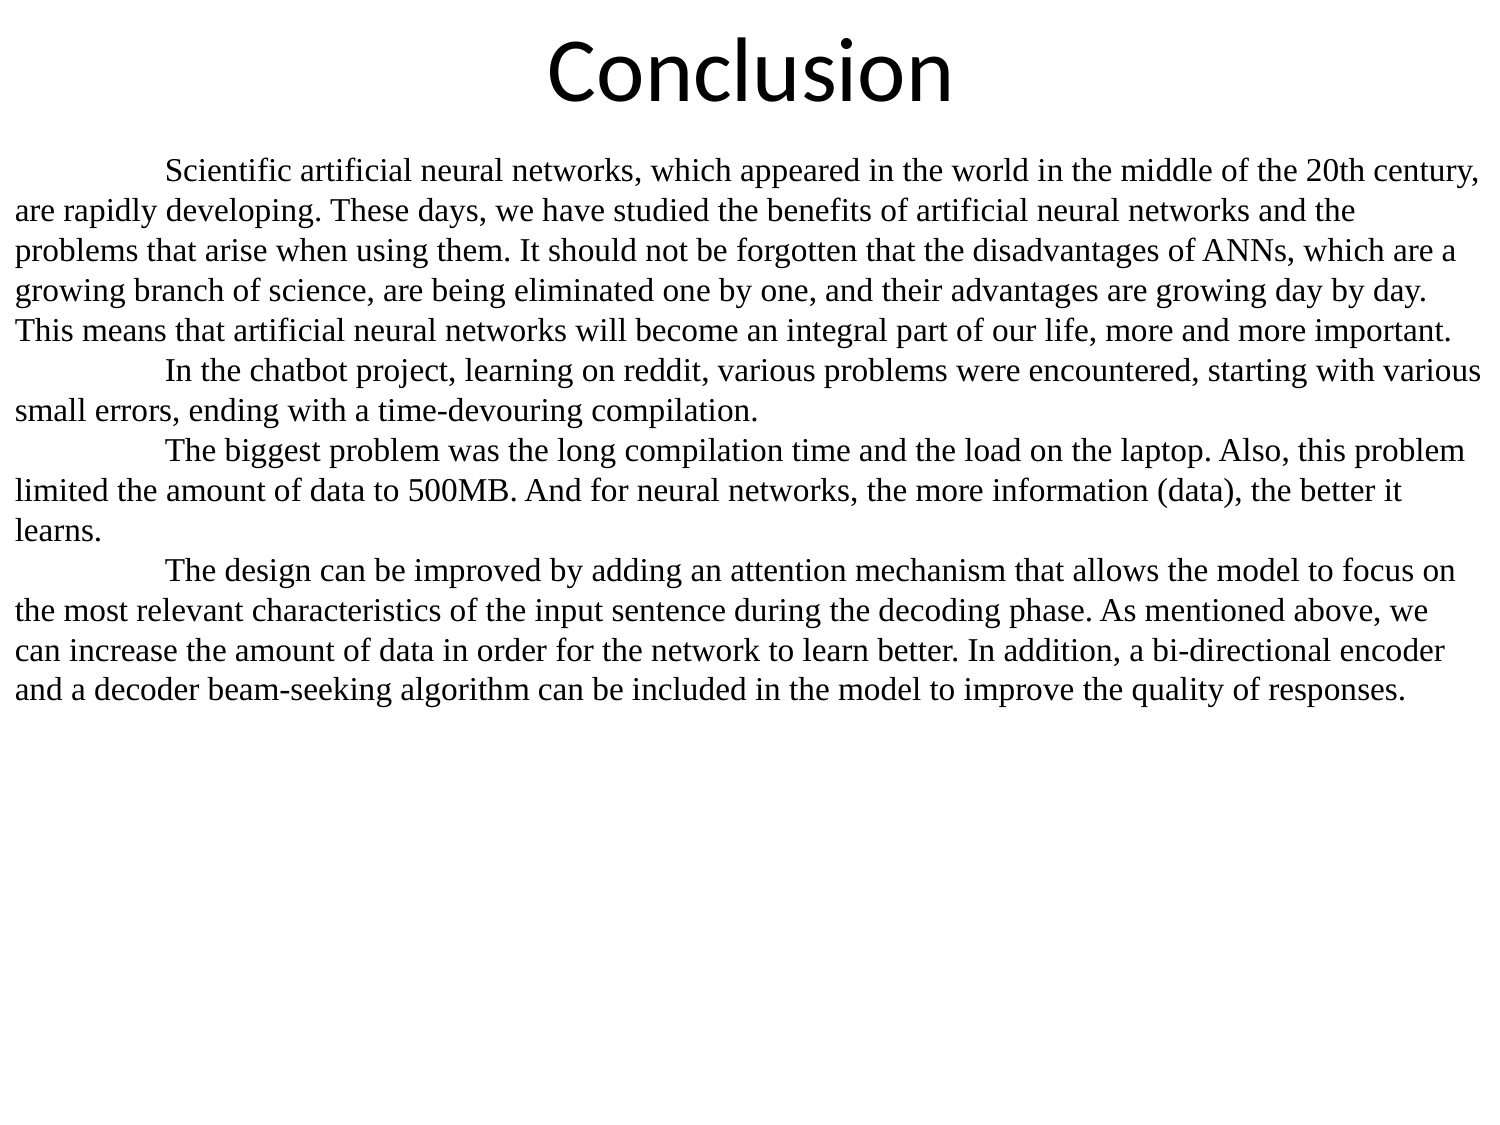

# Conclusion
	Scientific artificial neural networks, which appeared in the world in the middle of the 20th century, are rapidly developing. These days, we have studied the benefits of artificial neural networks and the problems that arise when using them. It should not be forgotten that the disadvantages of ANNs, which are a growing branch of science, are being eliminated one by one, and their advantages are growing day by day. This means that artificial neural networks will become an integral part of our life, more and more important.
	In the chatbot project, learning on reddit, various problems were encountered, starting with various small errors, ending with a time-devouring compilation.
	The biggest problem was the long compilation time and the load on the laptop. Also, this problem limited the amount of data to 500MB. And for neural networks, the more information (data), the better it learns.
	The design can be improved by adding an attention mechanism that allows the model to focus on the most relevant characteristics of the input sentence during the decoding phase. As mentioned above, we can increase the amount of data in order for the network to learn better. In addition, a bi-directional encoder and a decoder beam-seeking algorithm can be included in the model to improve the quality of responses.